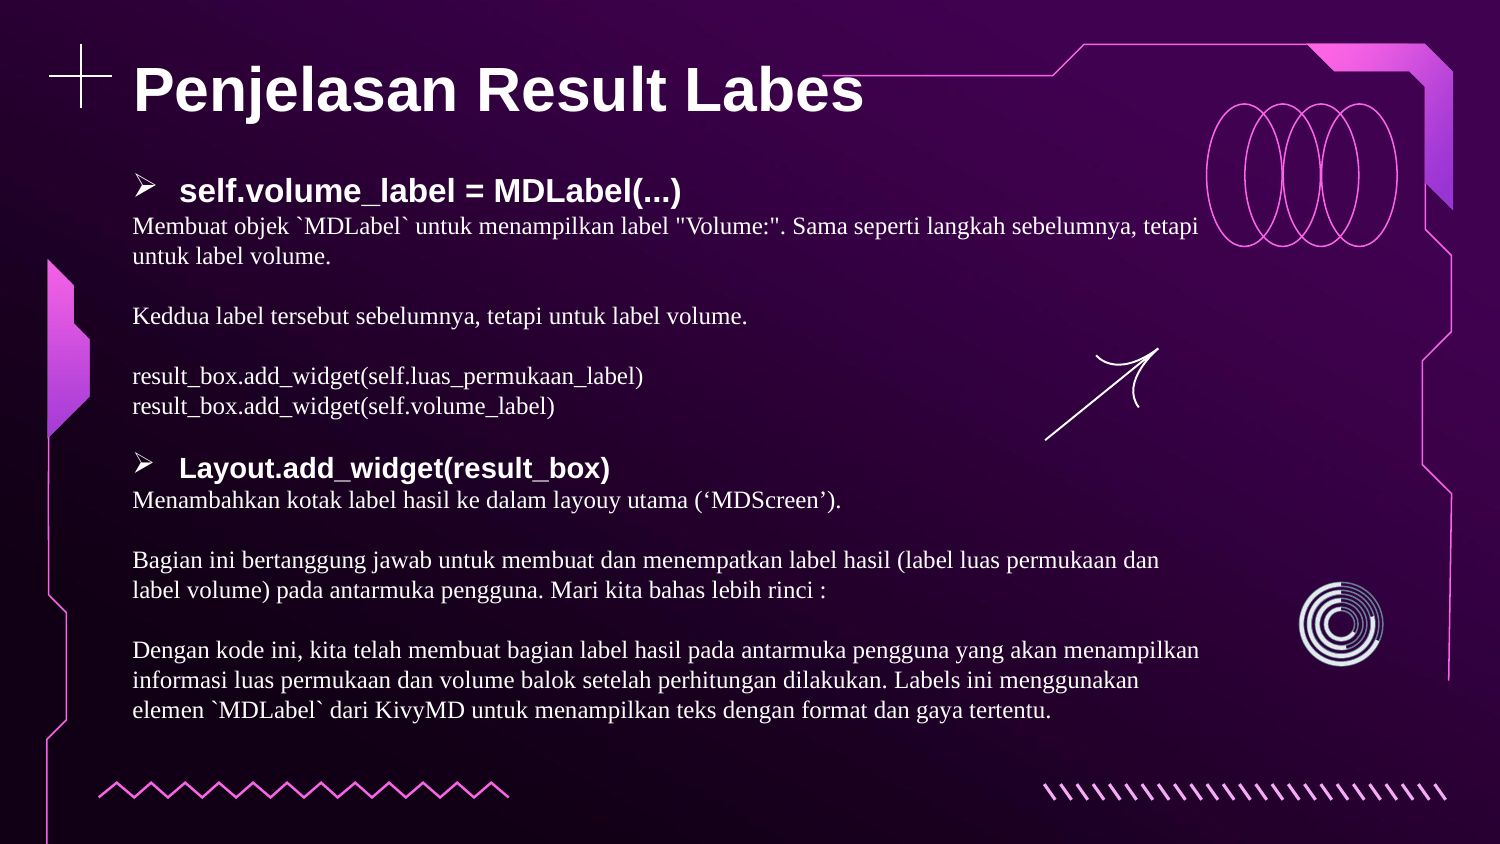

# Penjelasan Result Labes

self.volume_label = MDLabel(...)
Membuat objek `MDLabel` untuk menampilkan label "Volume:". Sama seperti langkah sebelumnya, tetapi untuk label volume.

Keddua label tersebut sebelumnya, tetapi untuk label volume.

result_box.add_widget(self.luas_permukaan_label)
result_box.add_widget(self.volume_label)

Layout.add_widget(result_box)
Menambahkan kotak label hasil ke dalam layouy utama (‘MDScreen’).

Bagian ini bertanggung jawab untuk membuat dan menempatkan label hasil (label luas permukaan dan label volume) pada antarmuka pengguna. Mari kita bahas lebih rinci :

Dengan kode ini, kita telah membuat bagian label hasil pada antarmuka pengguna yang akan menampilkan informasi luas permukaan dan volume balok setelah perhitungan dilakukan. Labels ini menggunakan elemen `MDLabel` dari KivyMD untuk menampilkan teks dengan format dan gaya tertentu.